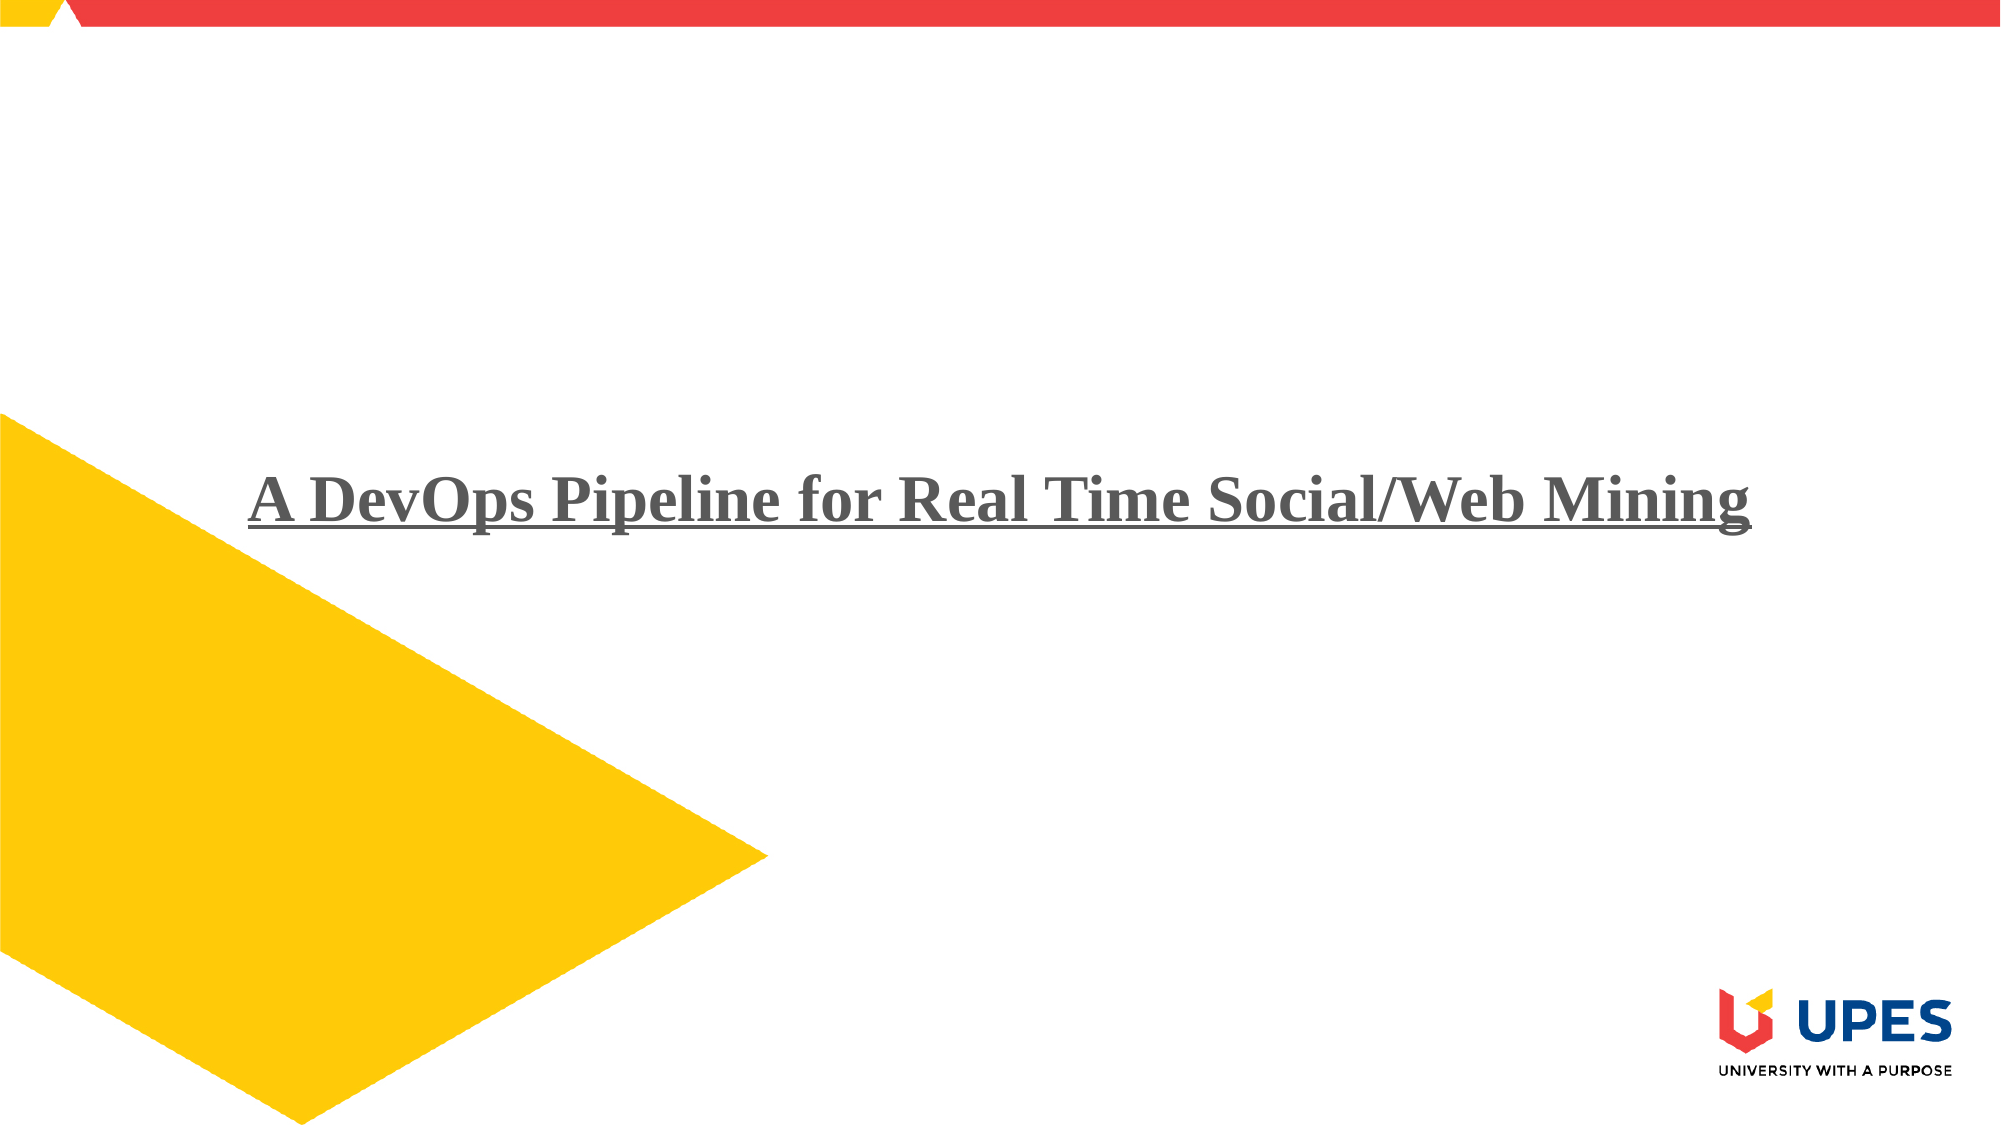

# A DevOps Pipeline for Real Time Social/Web Mining